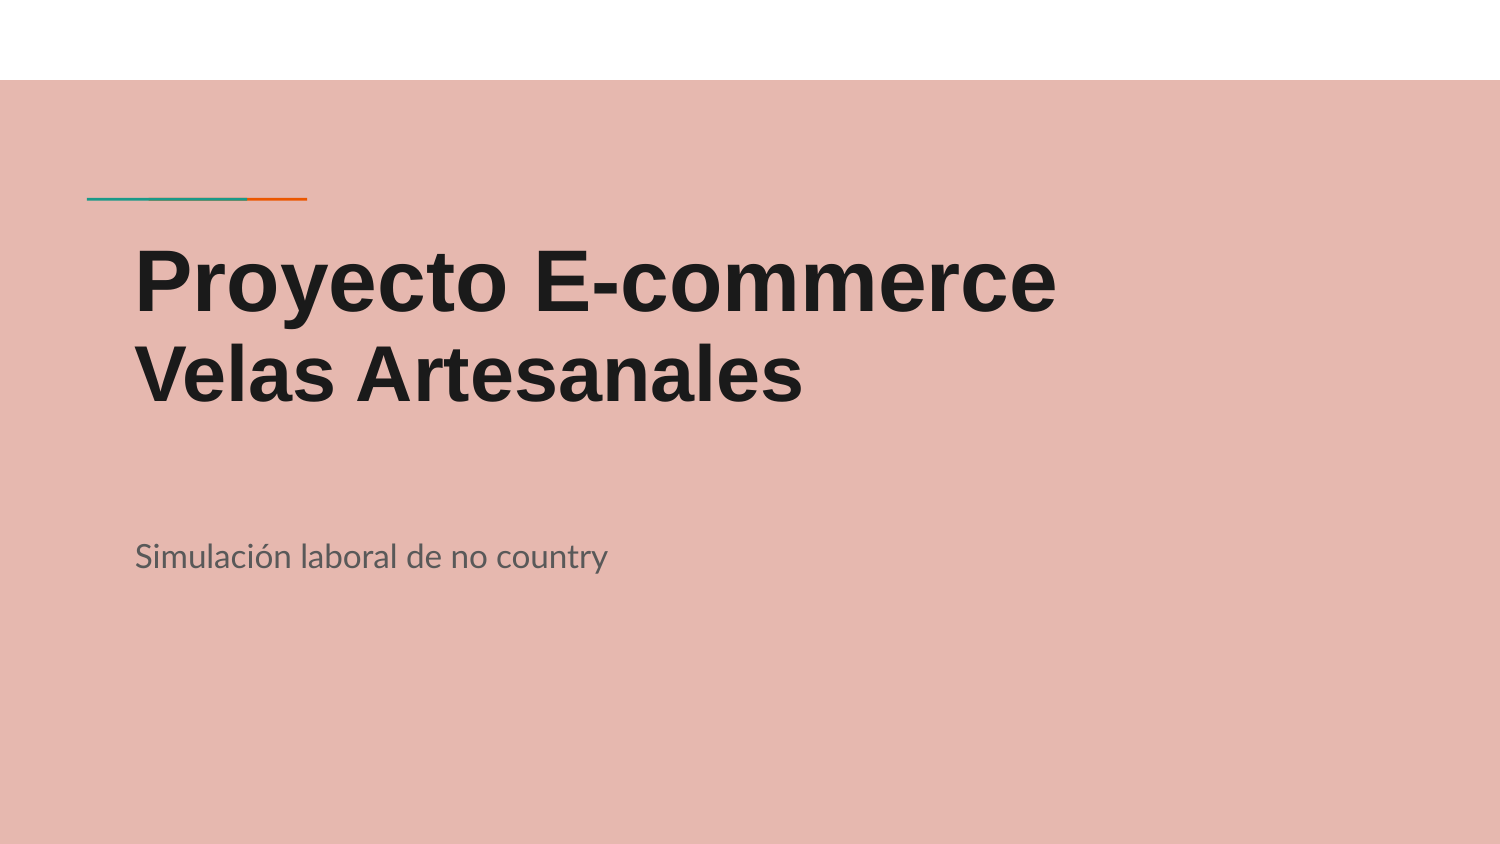

# Proyecto E-commerce
Velas Artesanales
Simulación laboral de no country